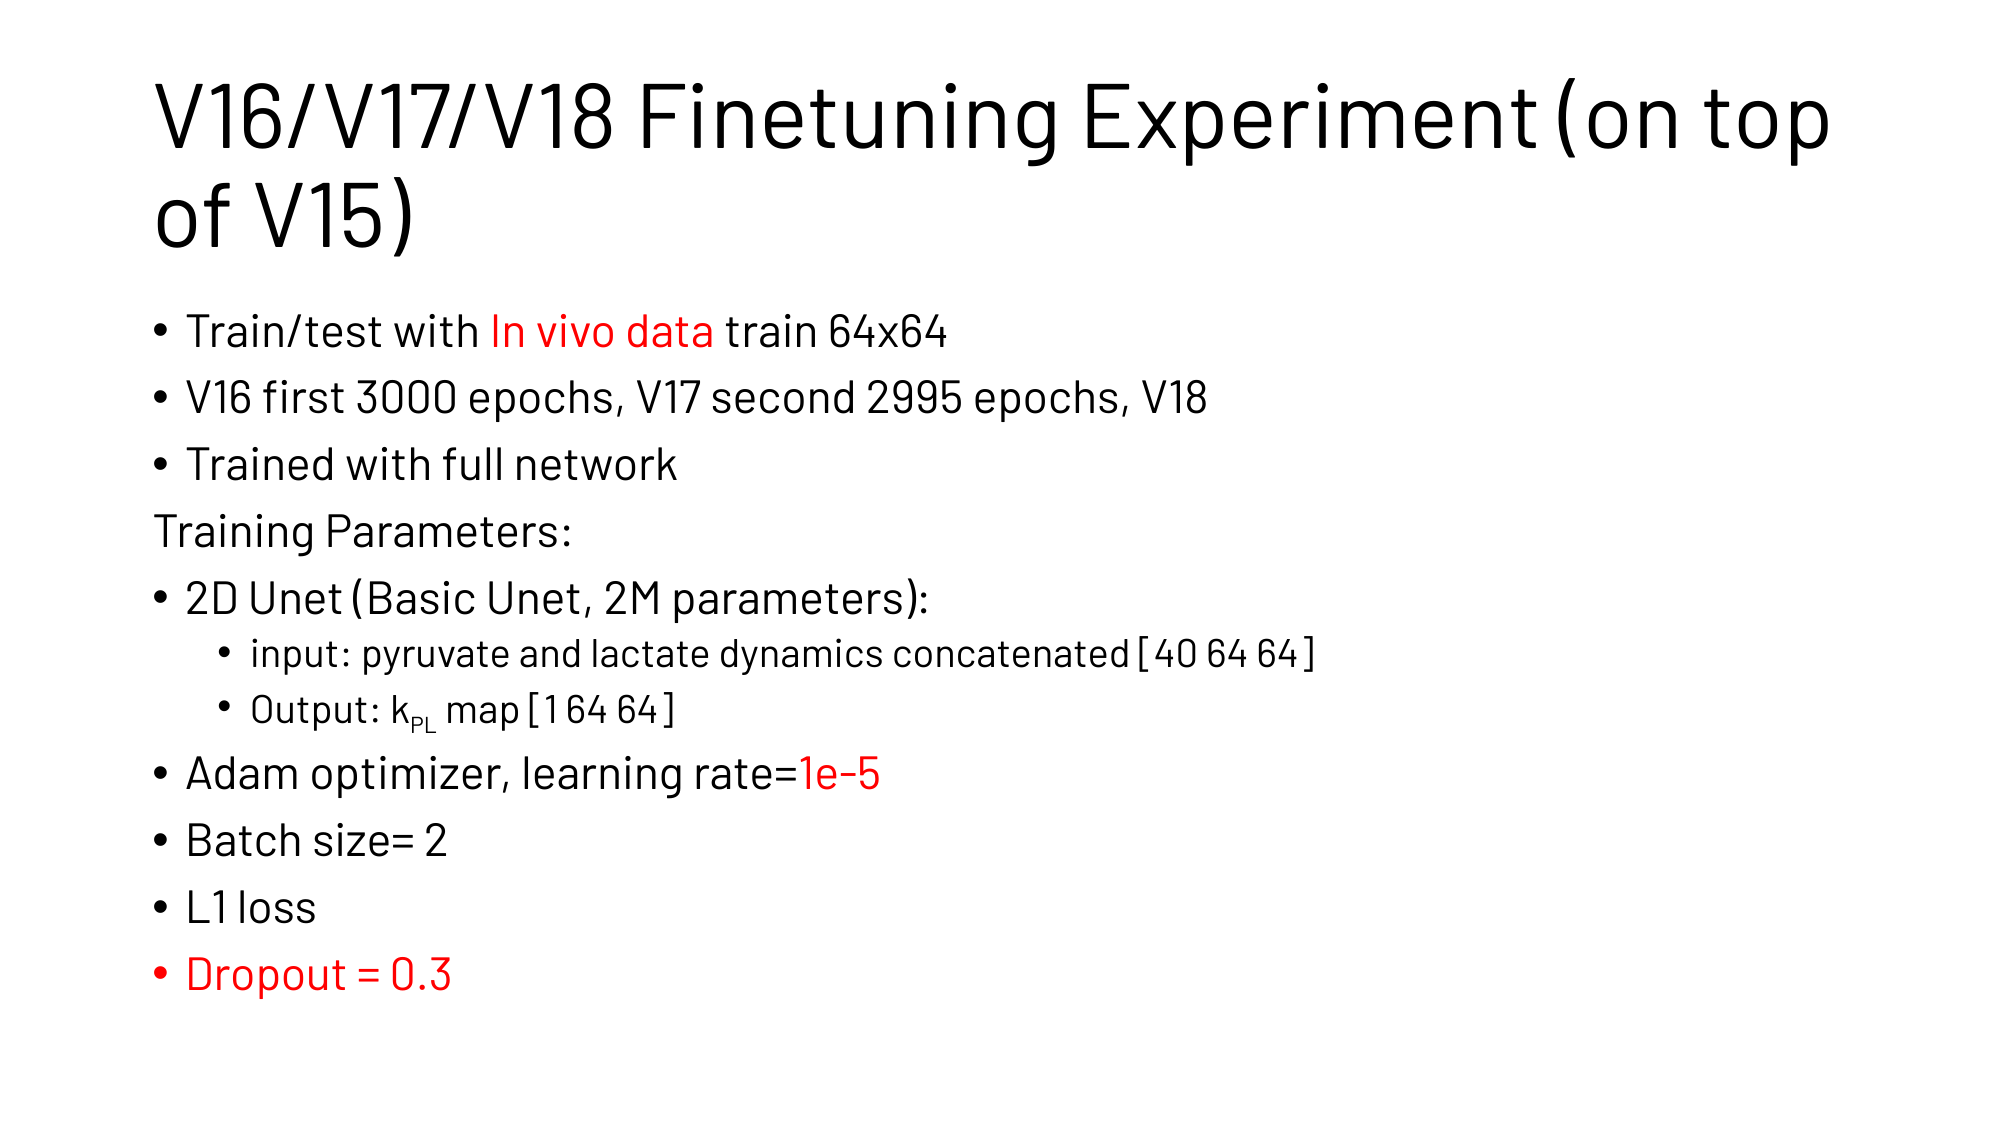

# V16/V17/V18 Finetuning Experiment (on top of V15)
Train/test with In vivo data train 64x64
V16 first 3000 epochs, V17 second 2995 epochs, V18
Trained with full network
Training Parameters:
2D Unet (Basic Unet, 2M parameters):
input: pyruvate and lactate dynamics concatenated [40 64 64]
Output: kPL map [1 64 64]
Adam optimizer, learning rate=1e-5
Batch size= 2
L1 loss
Dropout = 0.3